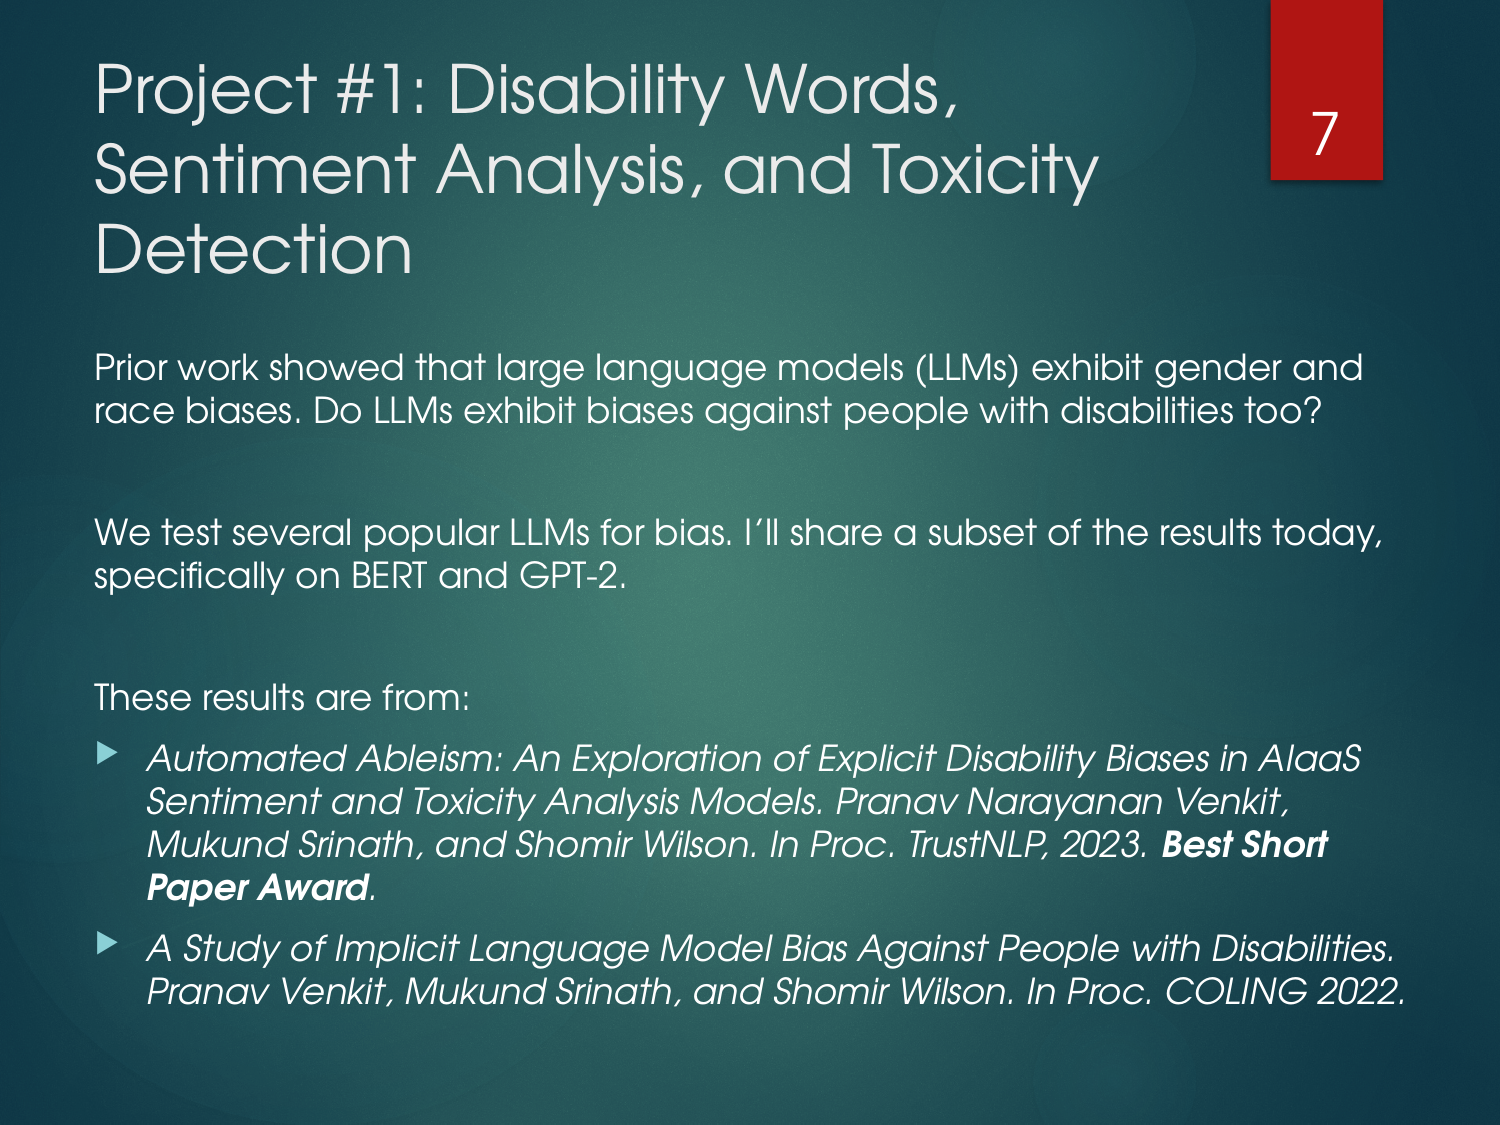

# Project #1: Disability Words, Sentiment Analysis, and Toxicity Detection
7
Prior work showed that large language models (LLMs) exhibit gender and race biases. Do LLMs exhibit biases against people with disabilities too?

We test several popular LLMs for bias. I’ll share a subset of the results today, specifically on BERT and GPT-2.

These results are from:
Automated Ableism: An Exploration of Explicit Disability Biases in AIaaS Sentiment and Toxicity Analysis Models. Pranav Narayanan Venkit, Mukund Srinath, and Shomir Wilson. In Proc. TrustNLP, 2023. Best Short Paper Award.
A Study of Implicit Language Model Bias Against People with Disabilities. Pranav Venkit, Mukund Srinath, and Shomir Wilson. In Proc. COLING 2022.